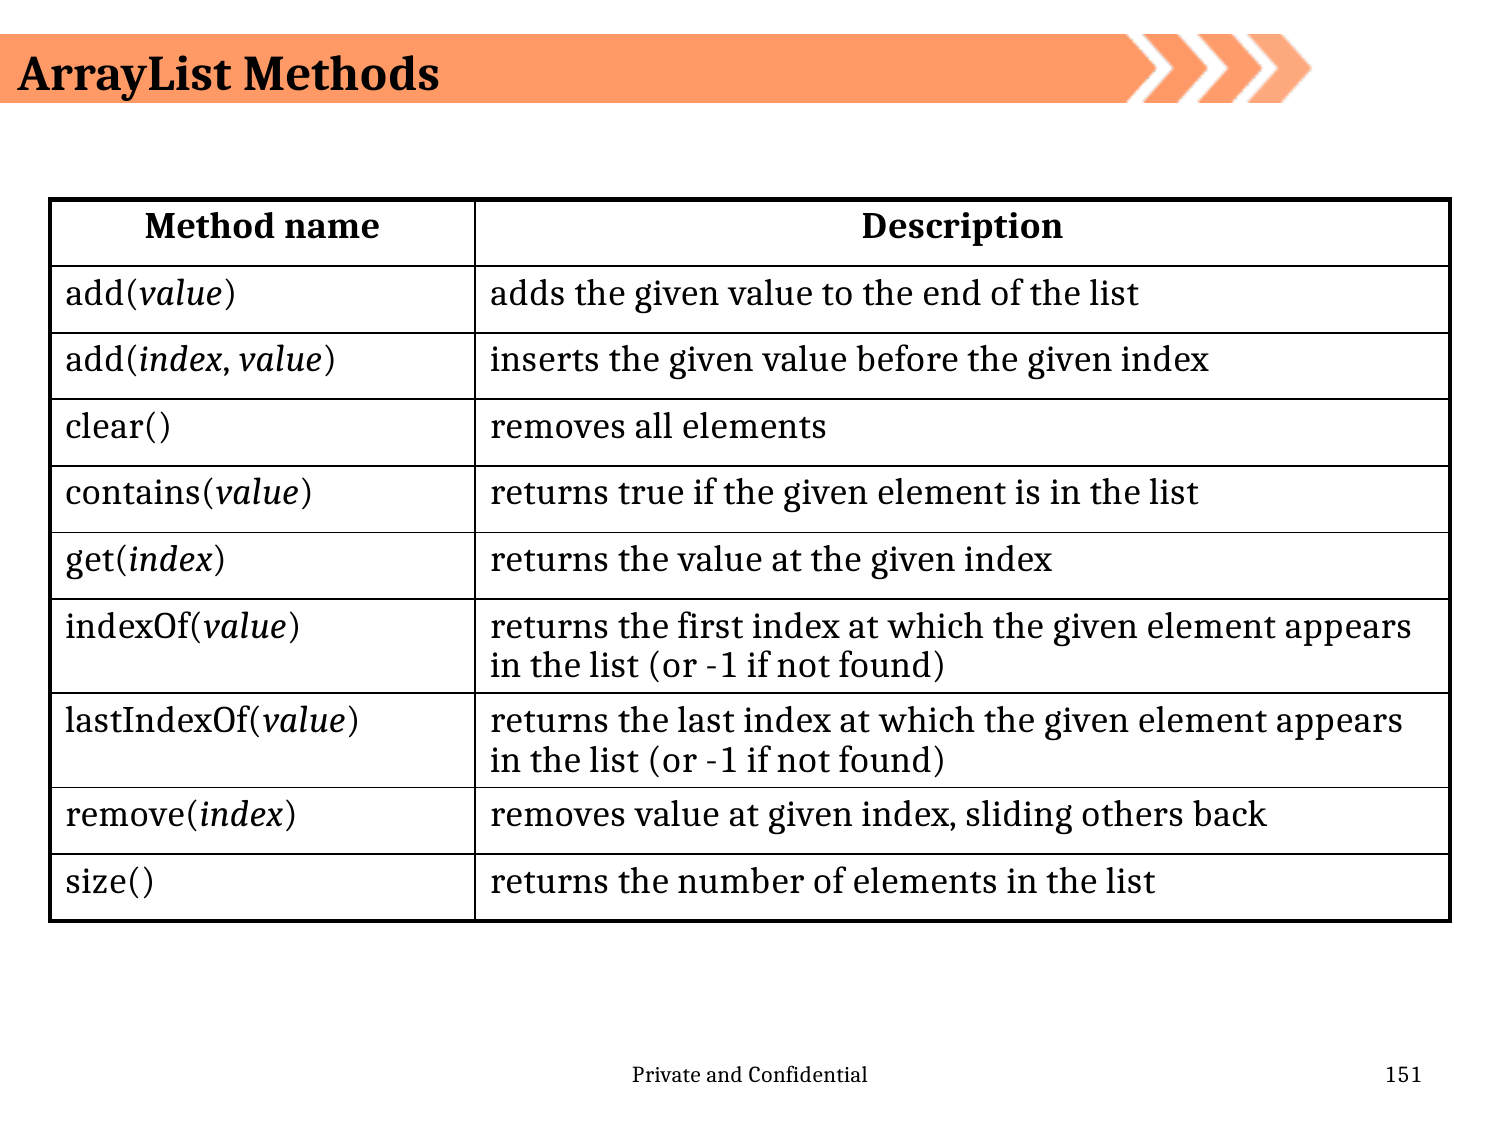

# ArrayList Methods
| Method name | Description |
| --- | --- |
| add(value) | adds the given value to the end of the list |
| add(index, value) | inserts the given value before the given index |
| clear() | removes all elements |
| contains(value) | returns true if the given element is in the list |
| get(index) | returns the value at the given index |
| indexOf(value) | returns the first index at which the given element appears in the list (or -1 if not found) |
| lastIndexOf(value) | returns the last index at which the given element appears in the list (or -1 if not found) |
| remove(index) | removes value at given index, sliding others back |
| size() | returns the number of elements in the list |